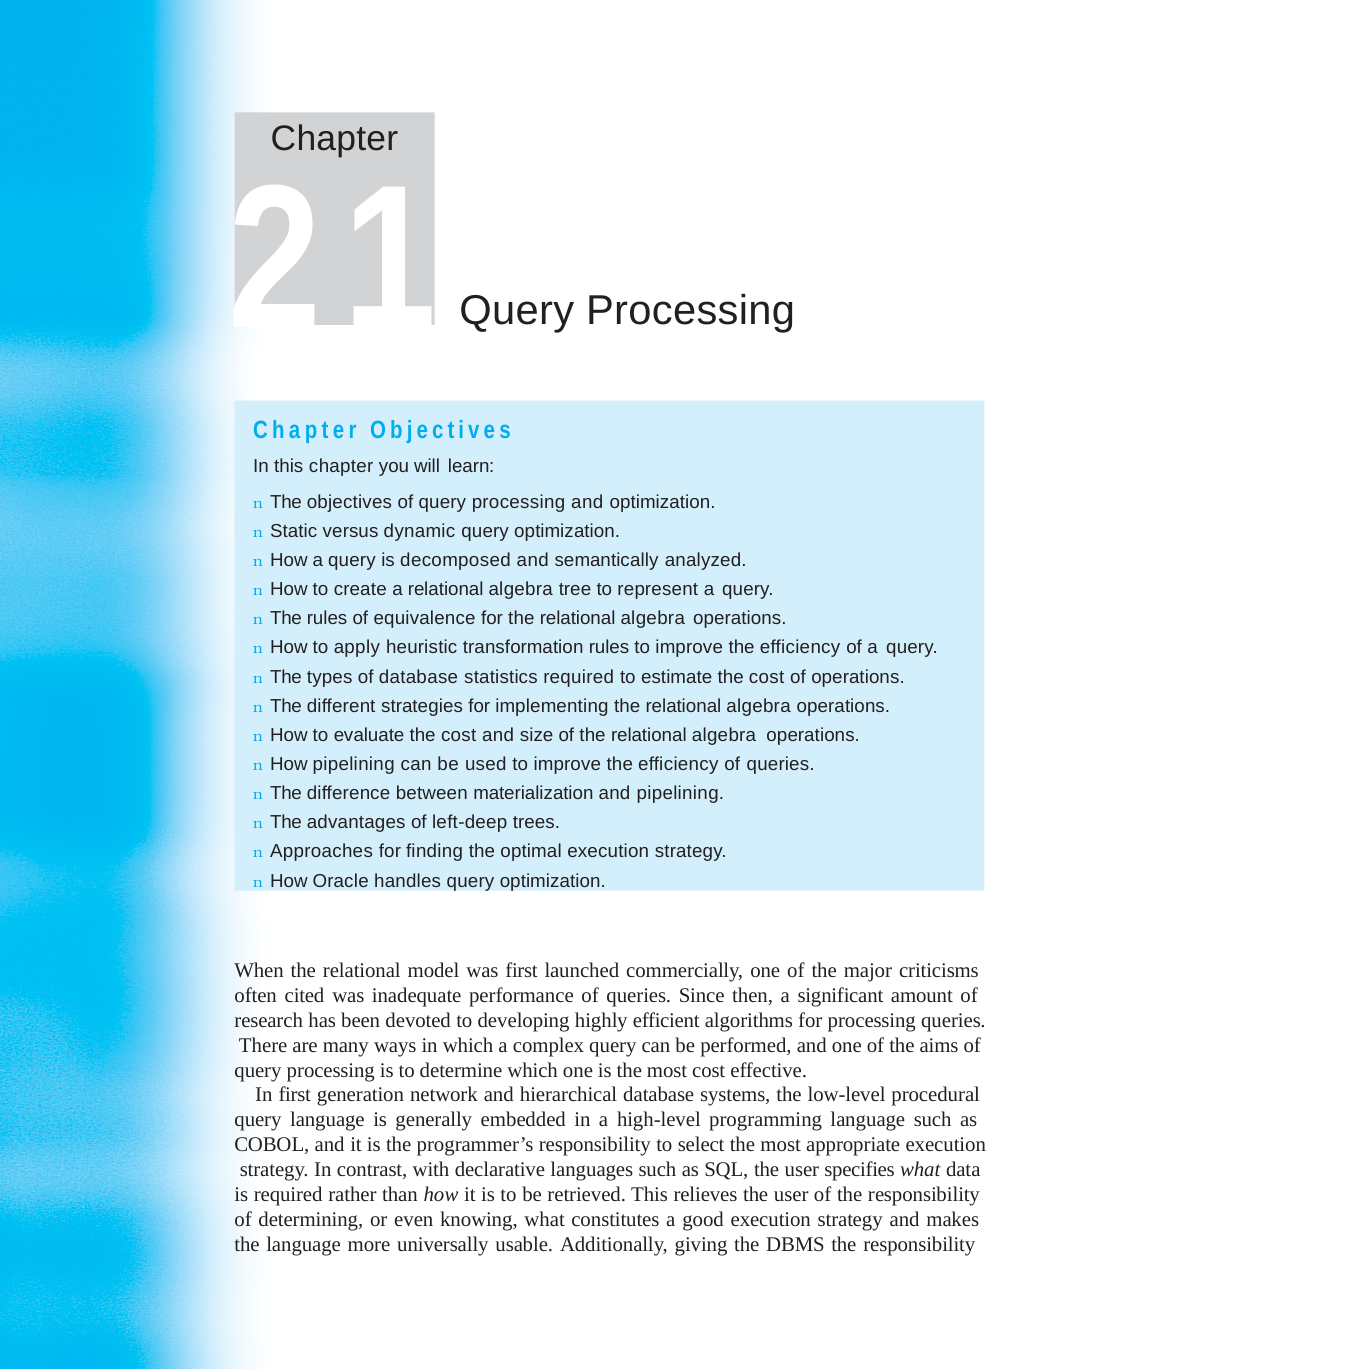

Chapter
21
Query Processing
Chapter Objectives
In this chapter you will learn:
n The objectives of query processing and optimization.
n Static versus dynamic query optimization.
n How a query is decomposed and semantically analyzed.
n How to create a relational algebra tree to represent a query.
n The rules of equivalence for the relational algebra operations.
n How to apply heuristic transformation rules to improve the efficiency of a query.
n The types of database statistics required to estimate the cost of operations.  n The different strategies for implementing the relational algebra operations.  n How to evaluate the cost and size of the relational algebra operations.
n How pipelining can be used to improve the efficiency of queries.
n The difference between materialization and pipelining.
n The advantages of left-deep trees.
n Approaches for finding the optimal execution strategy.
n How Oracle handles query optimization.
When the relational model was first launched commercially, one of the major criticisms  often cited was inadequate performance of queries. Since then, a significant amount of  research has been devoted to developing highly efficient algorithms for processing queries.  There are many ways in which a complex query can be performed, and one of the aims of  query processing is to determine which one is the most cost effective.
In first generation network and hierarchical database systems, the low-level procedural  query language is generally embedded in a high-level programming language such as  COBOL, and it is the programmer’s responsibility to select the most appropriate execution  strategy. In contrast, with declarative languages such as SQL, the user specifies what data  is required rather than how it is to be retrieved. This relieves the user of the responsibility  of determining, or even knowing, what constitutes a good execution strategy and makes  the language more universally usable. Additionally, giving the DBMS the responsibility